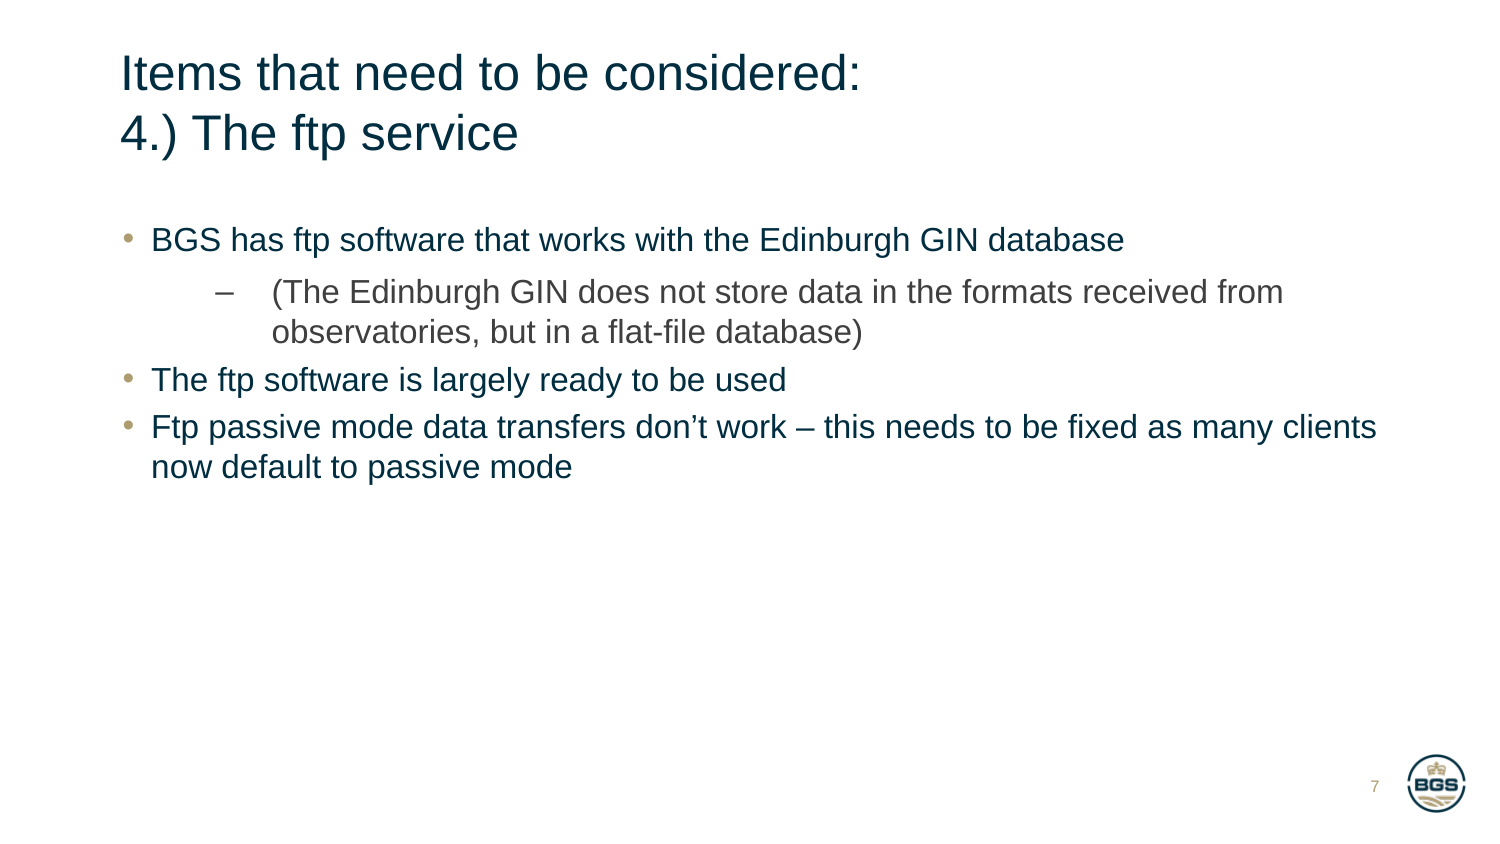

# Items that need to be considered: 4.) The ftp service
BGS has ftp software that works with the Edinburgh GIN database
(The Edinburgh GIN does not store data in the formats received from observatories, but in a flat-file database)
The ftp software is largely ready to be used
Ftp passive mode data transfers don’t work – this needs to be fixed as many clients now default to passive mode
7